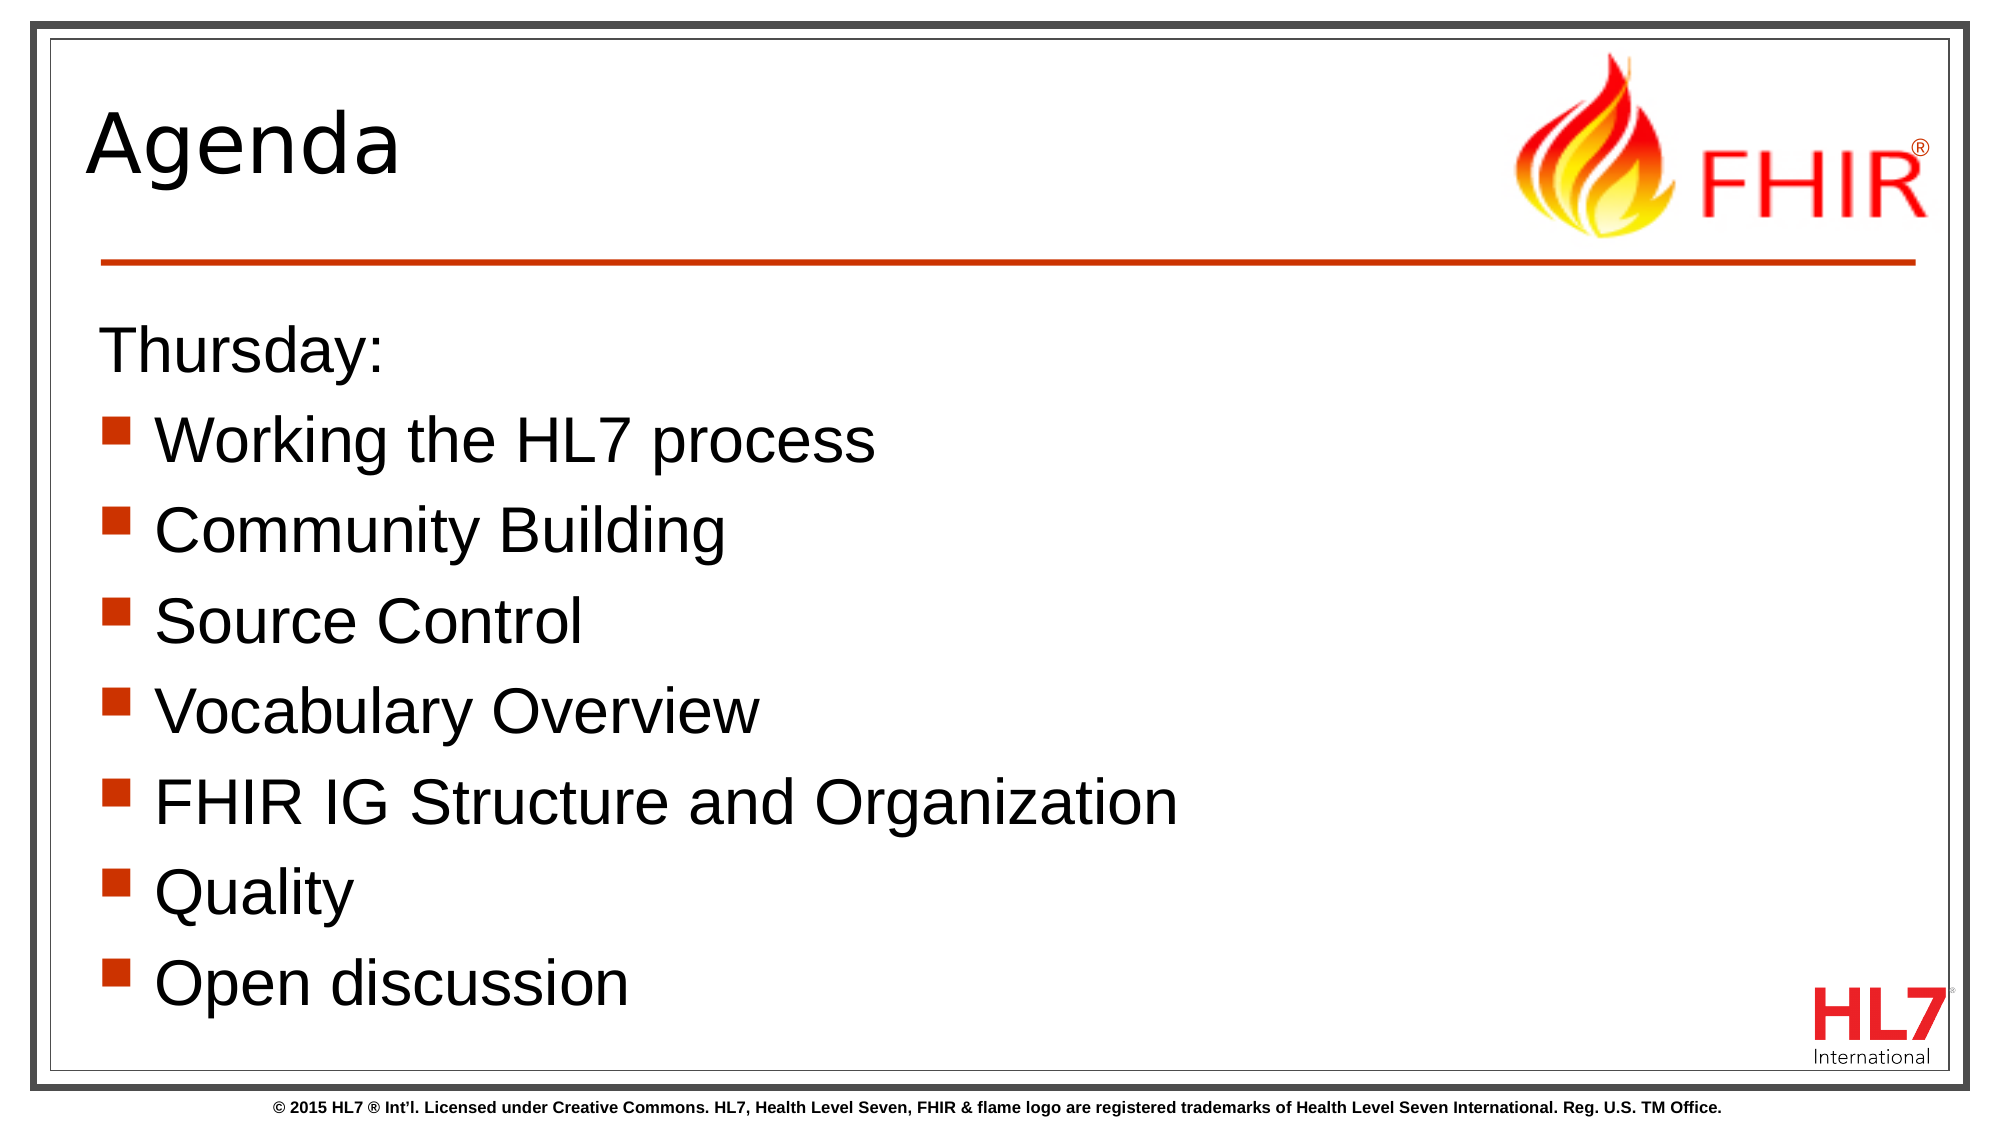

# Agenda
Thursday:
Working the HL7 process
Community Building
Source Control
Vocabulary Overview
FHIR IG Structure and Organization
Quality
Open discussion